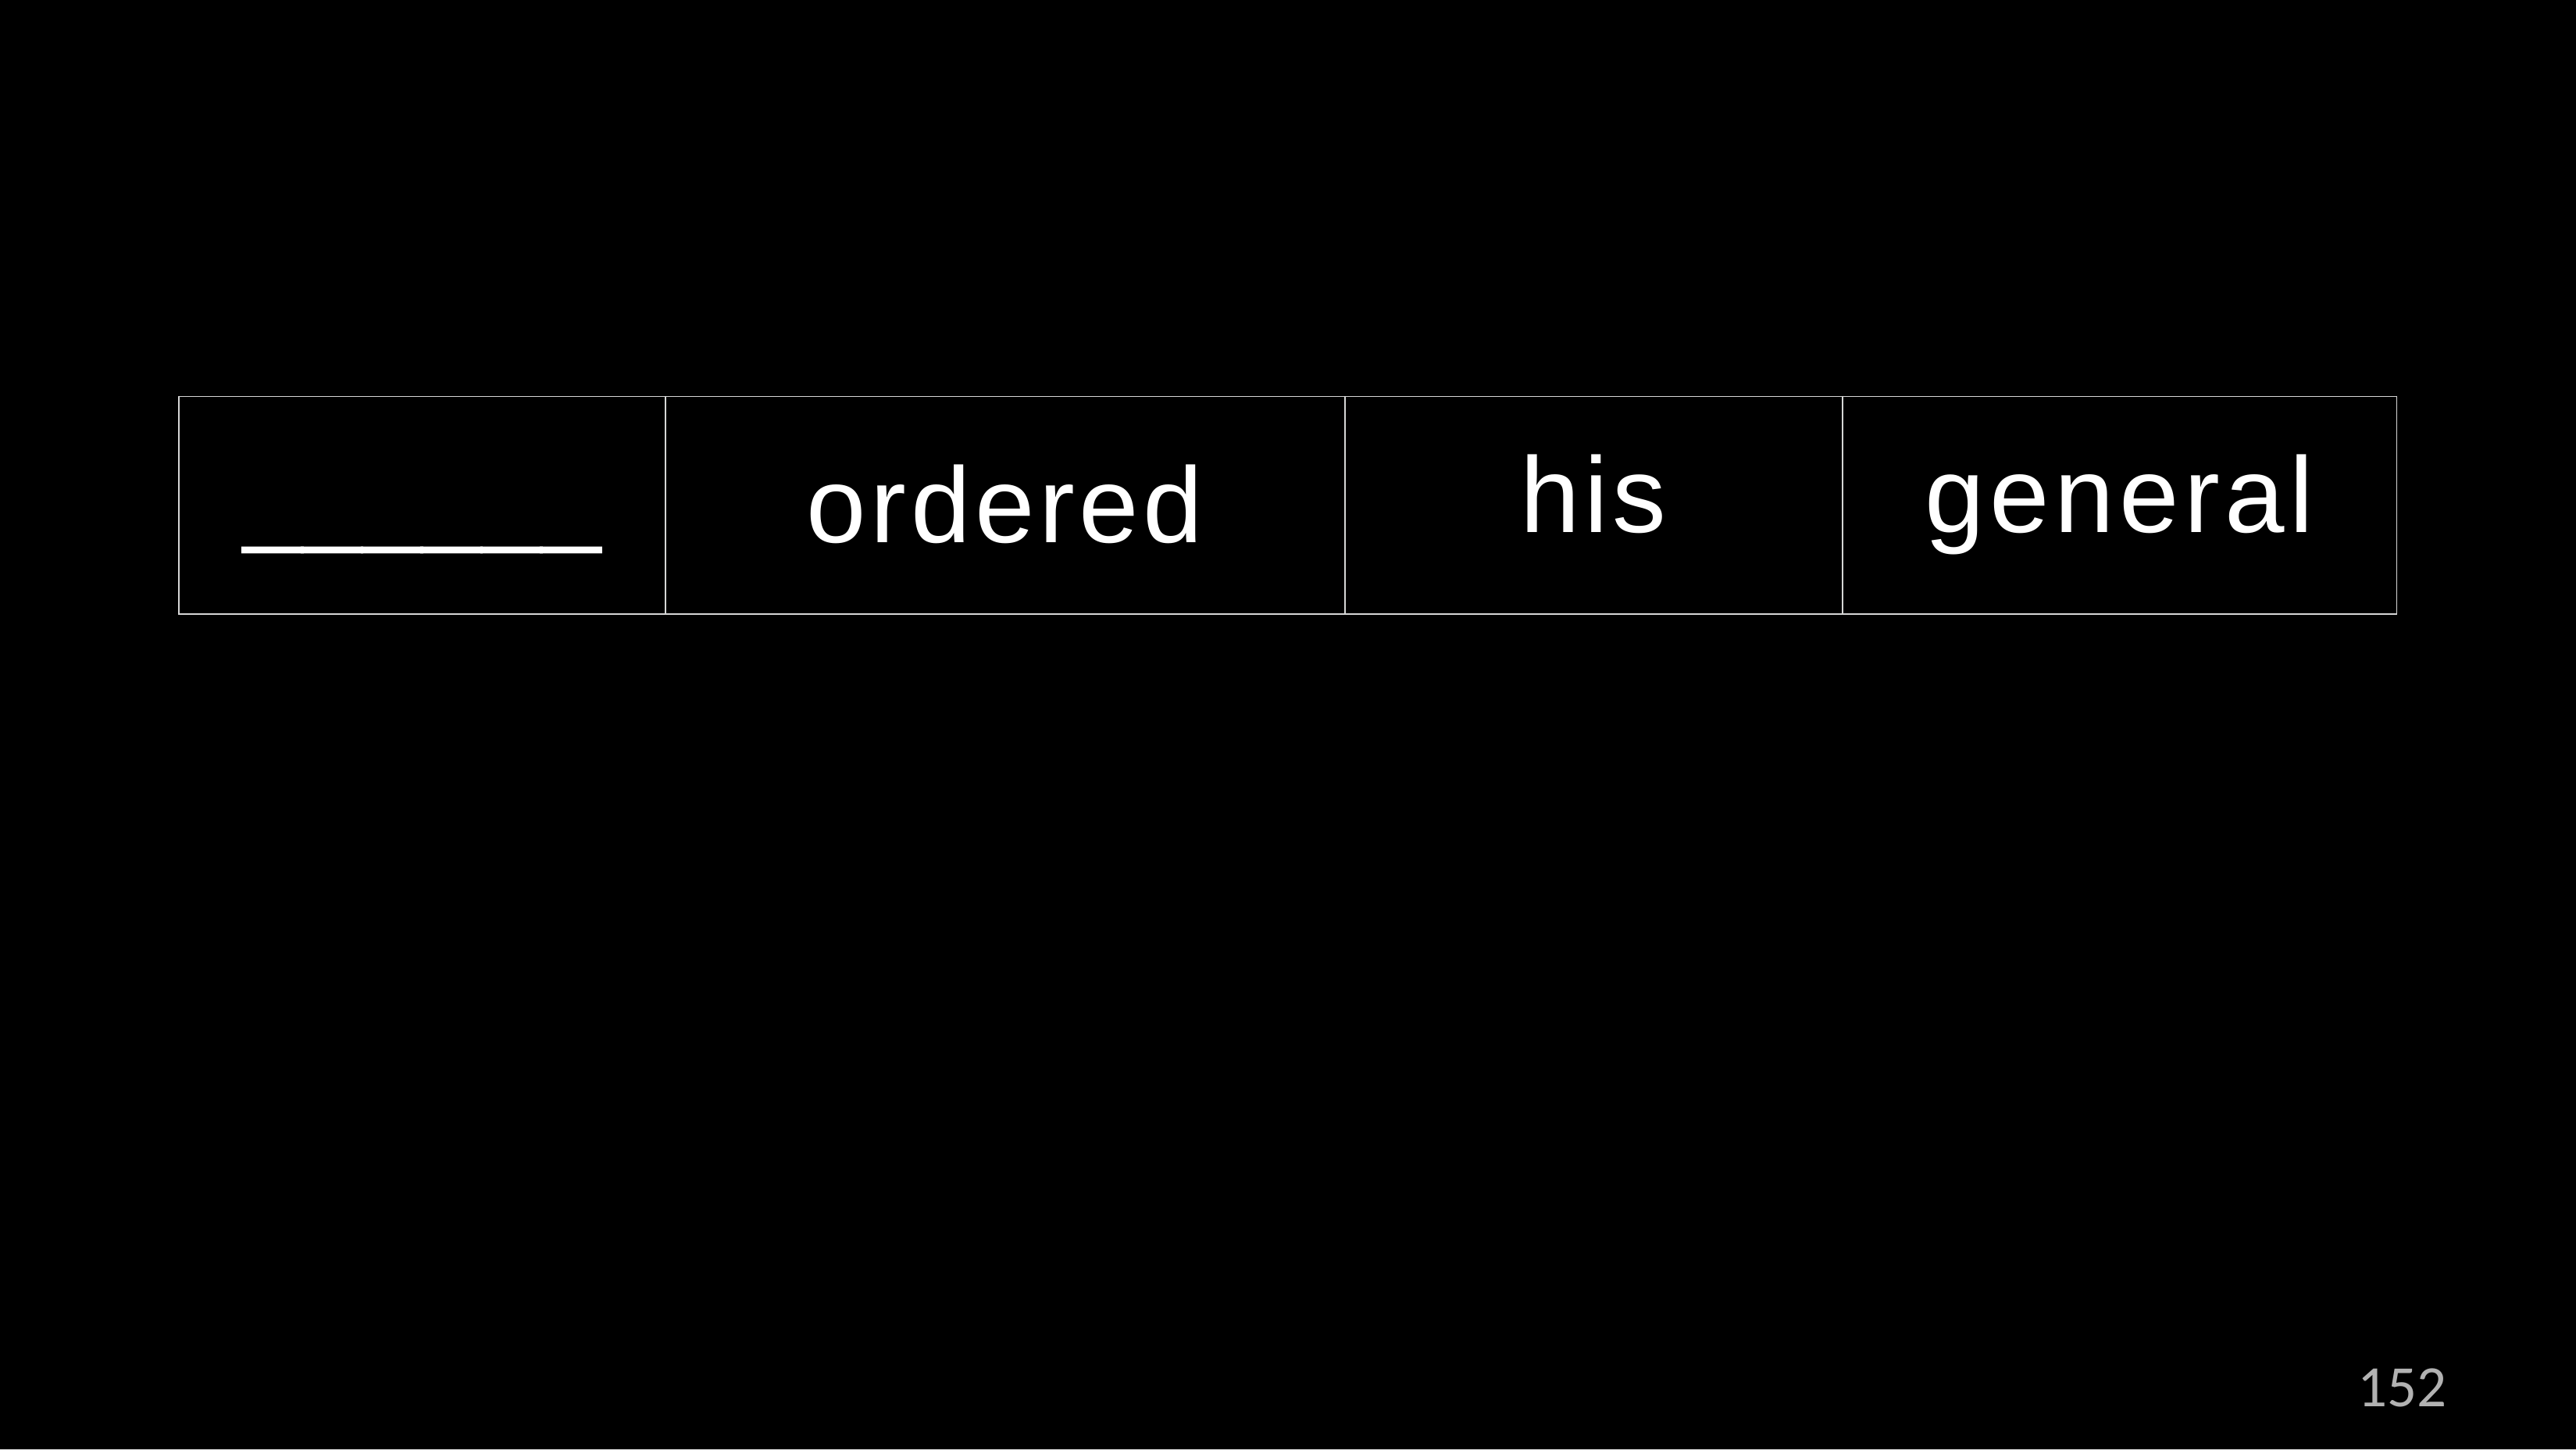

| \_\_\_\_\_\_ | ordered | his | general |
| --- | --- | --- | --- |
152